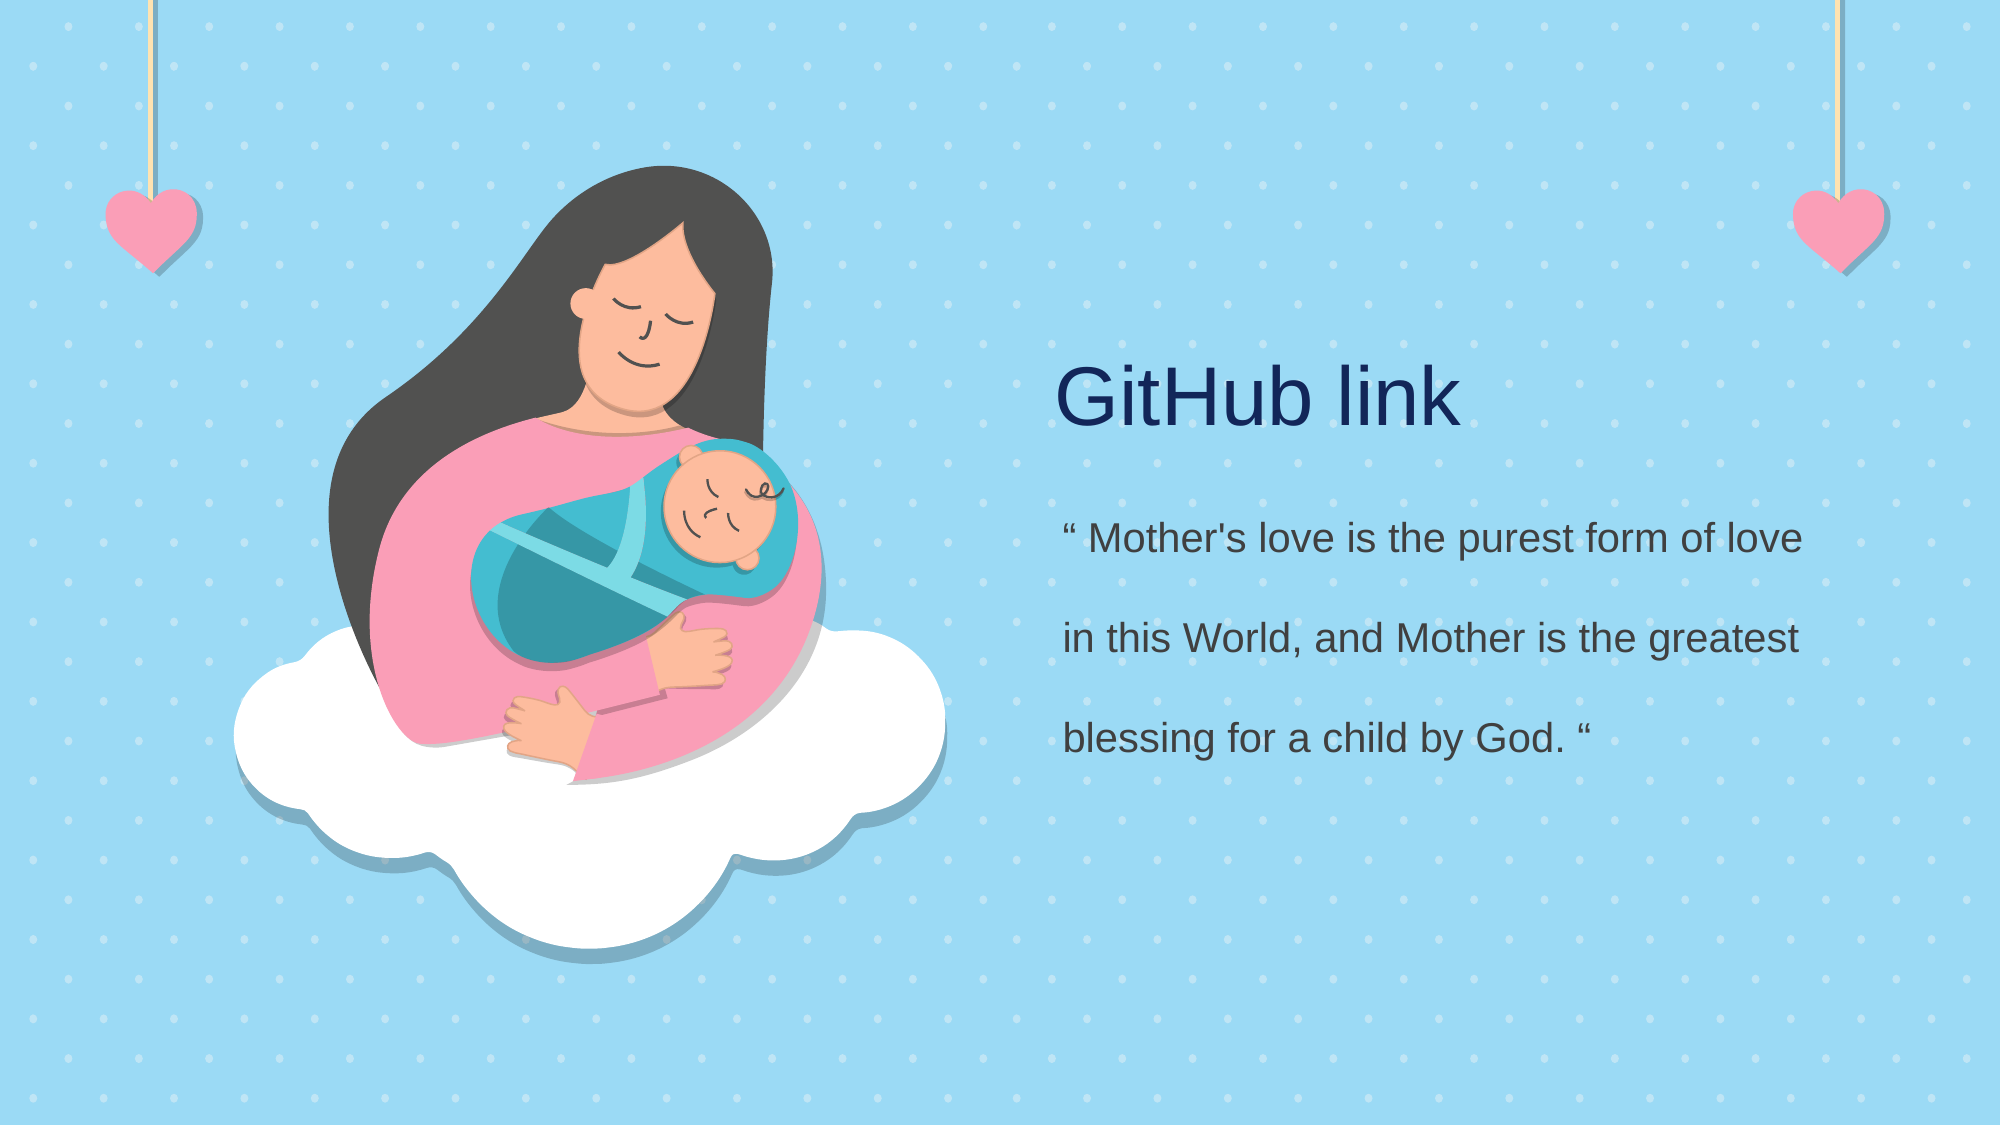

GitHub link
“ Mother's love is the purest form of love
in this World, and Mother is the greatest blessing for a child by God. “